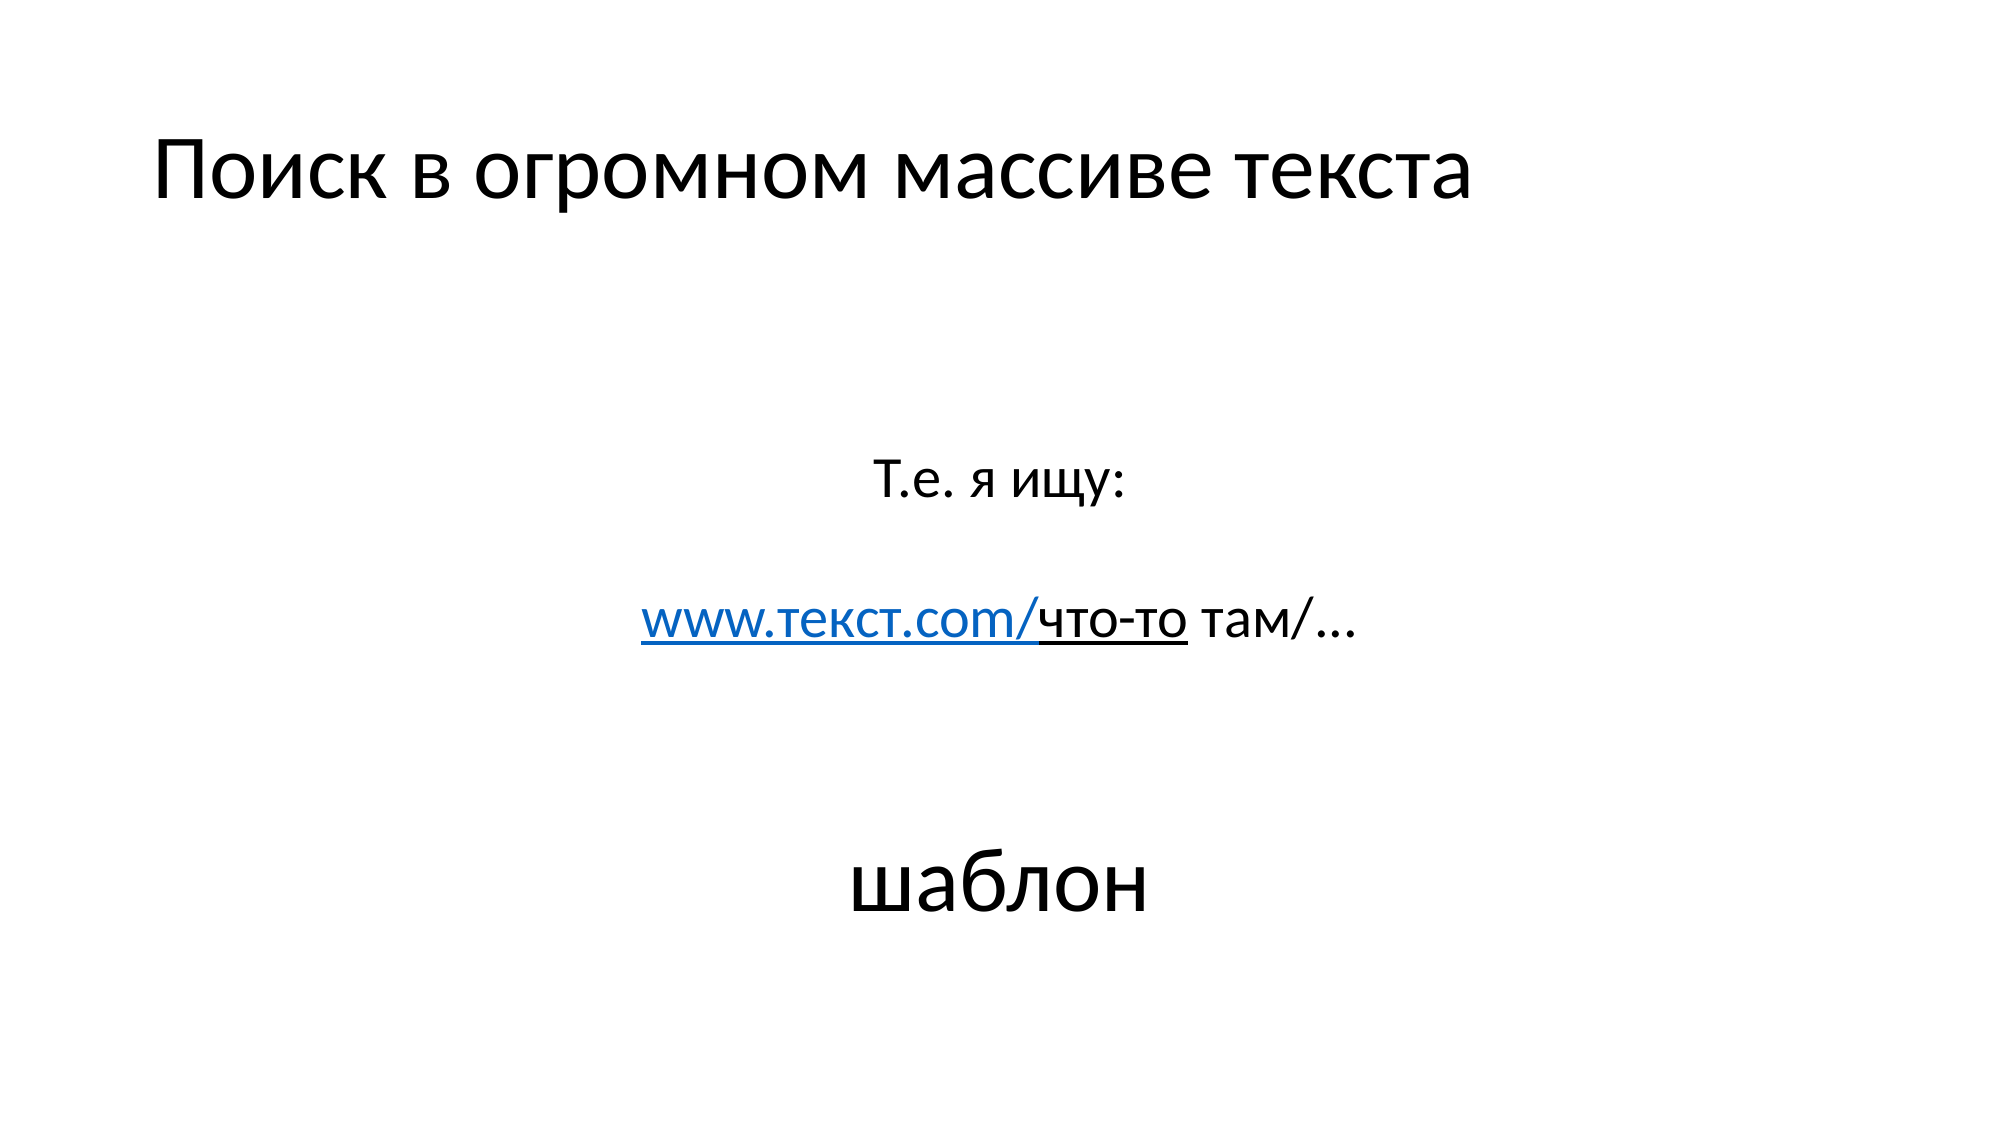

# Поиск в огромном массиве текста
Т.е. я ищу:

www.текст.com/что-то там/...
шаблон